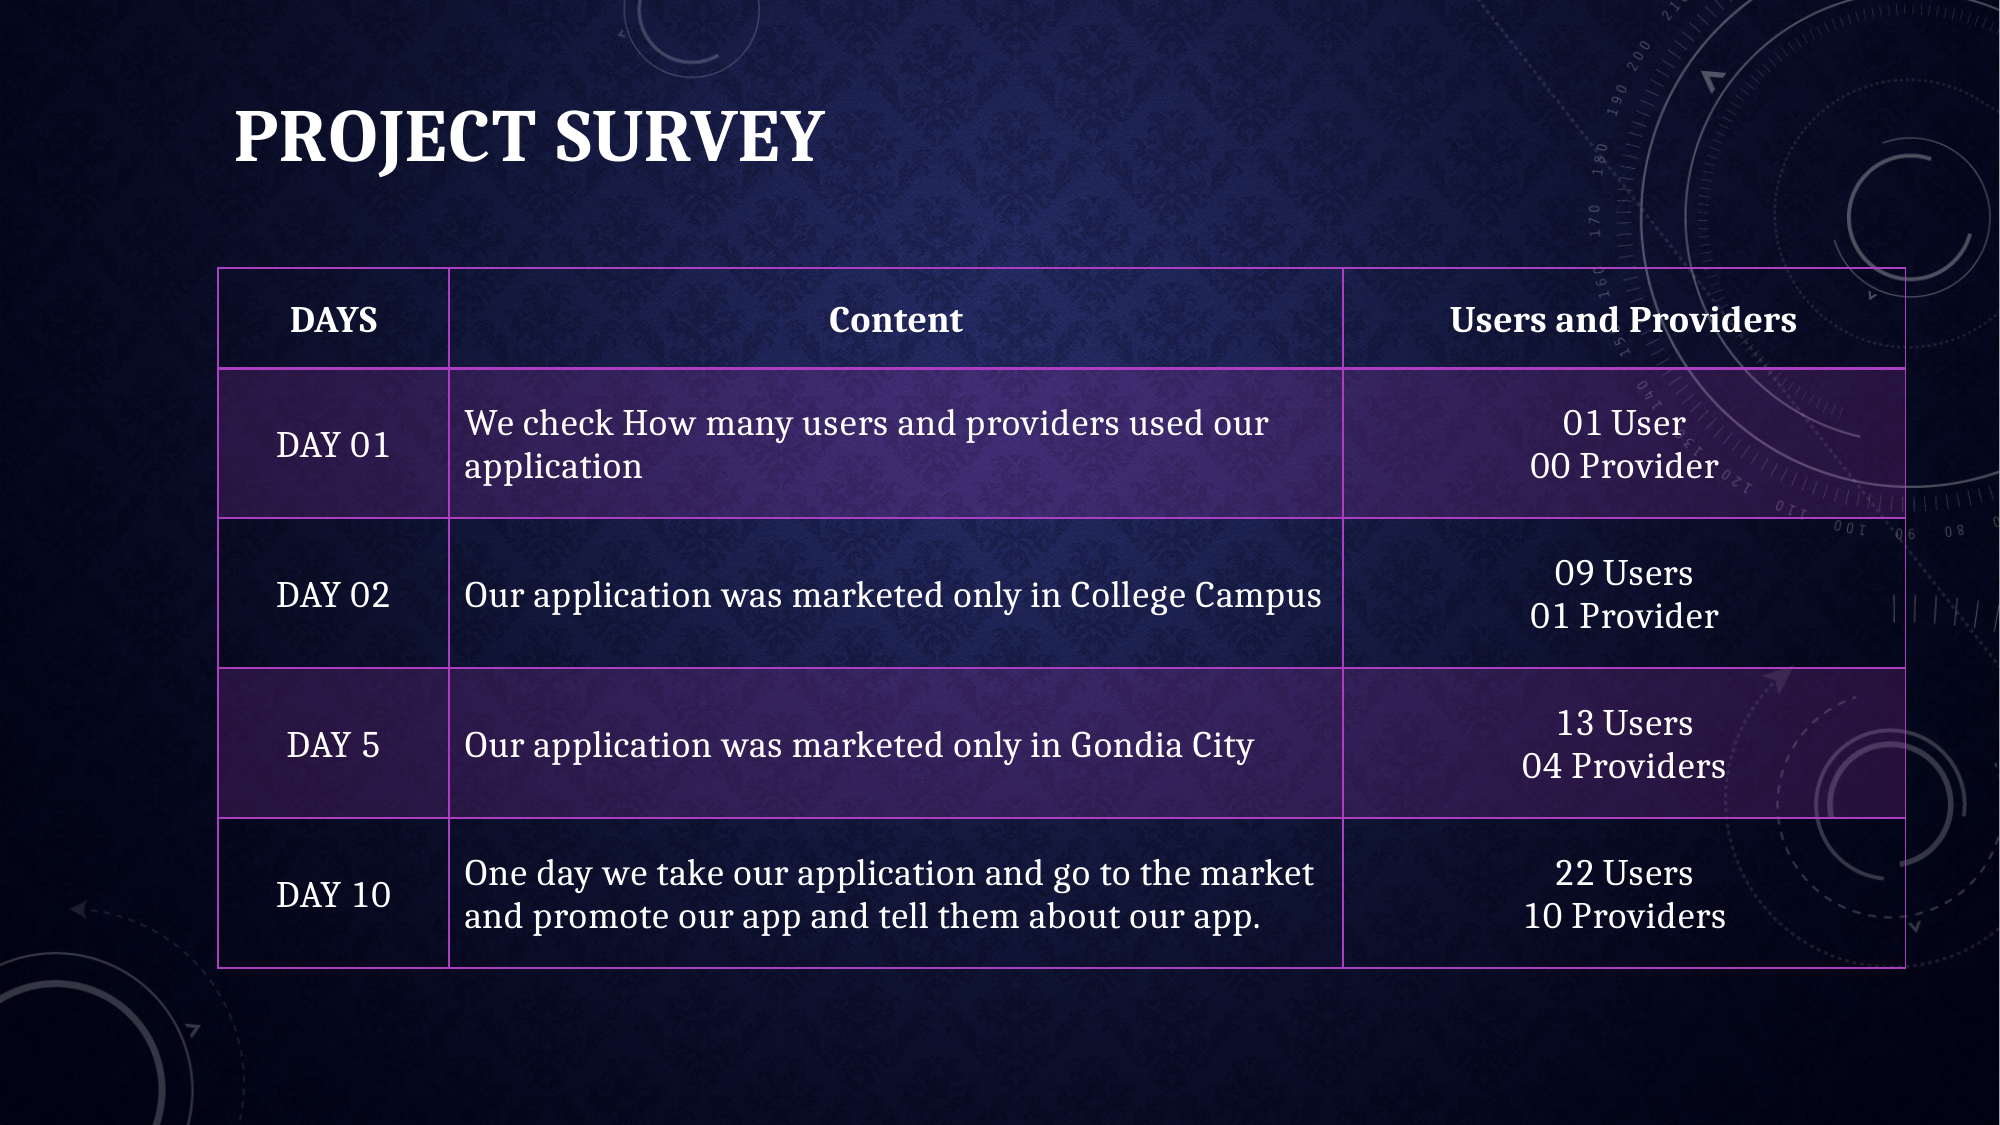

# Project Survey
| DAYS | Content | Users and Providers |
| --- | --- | --- |
| DAY 01 | We check How many users and providers used our application | 01 User 00 Provider |
| DAY 02 | Our application was marketed only in College Campus | 09 Users 01 Provider |
| DAY 5 | Our application was marketed only in Gondia City | 13 Users 04 Providers |
| DAY 10 | One day we take our application and go to the market and promote our app and tell them about our app. | 22 Users 10 Providers |